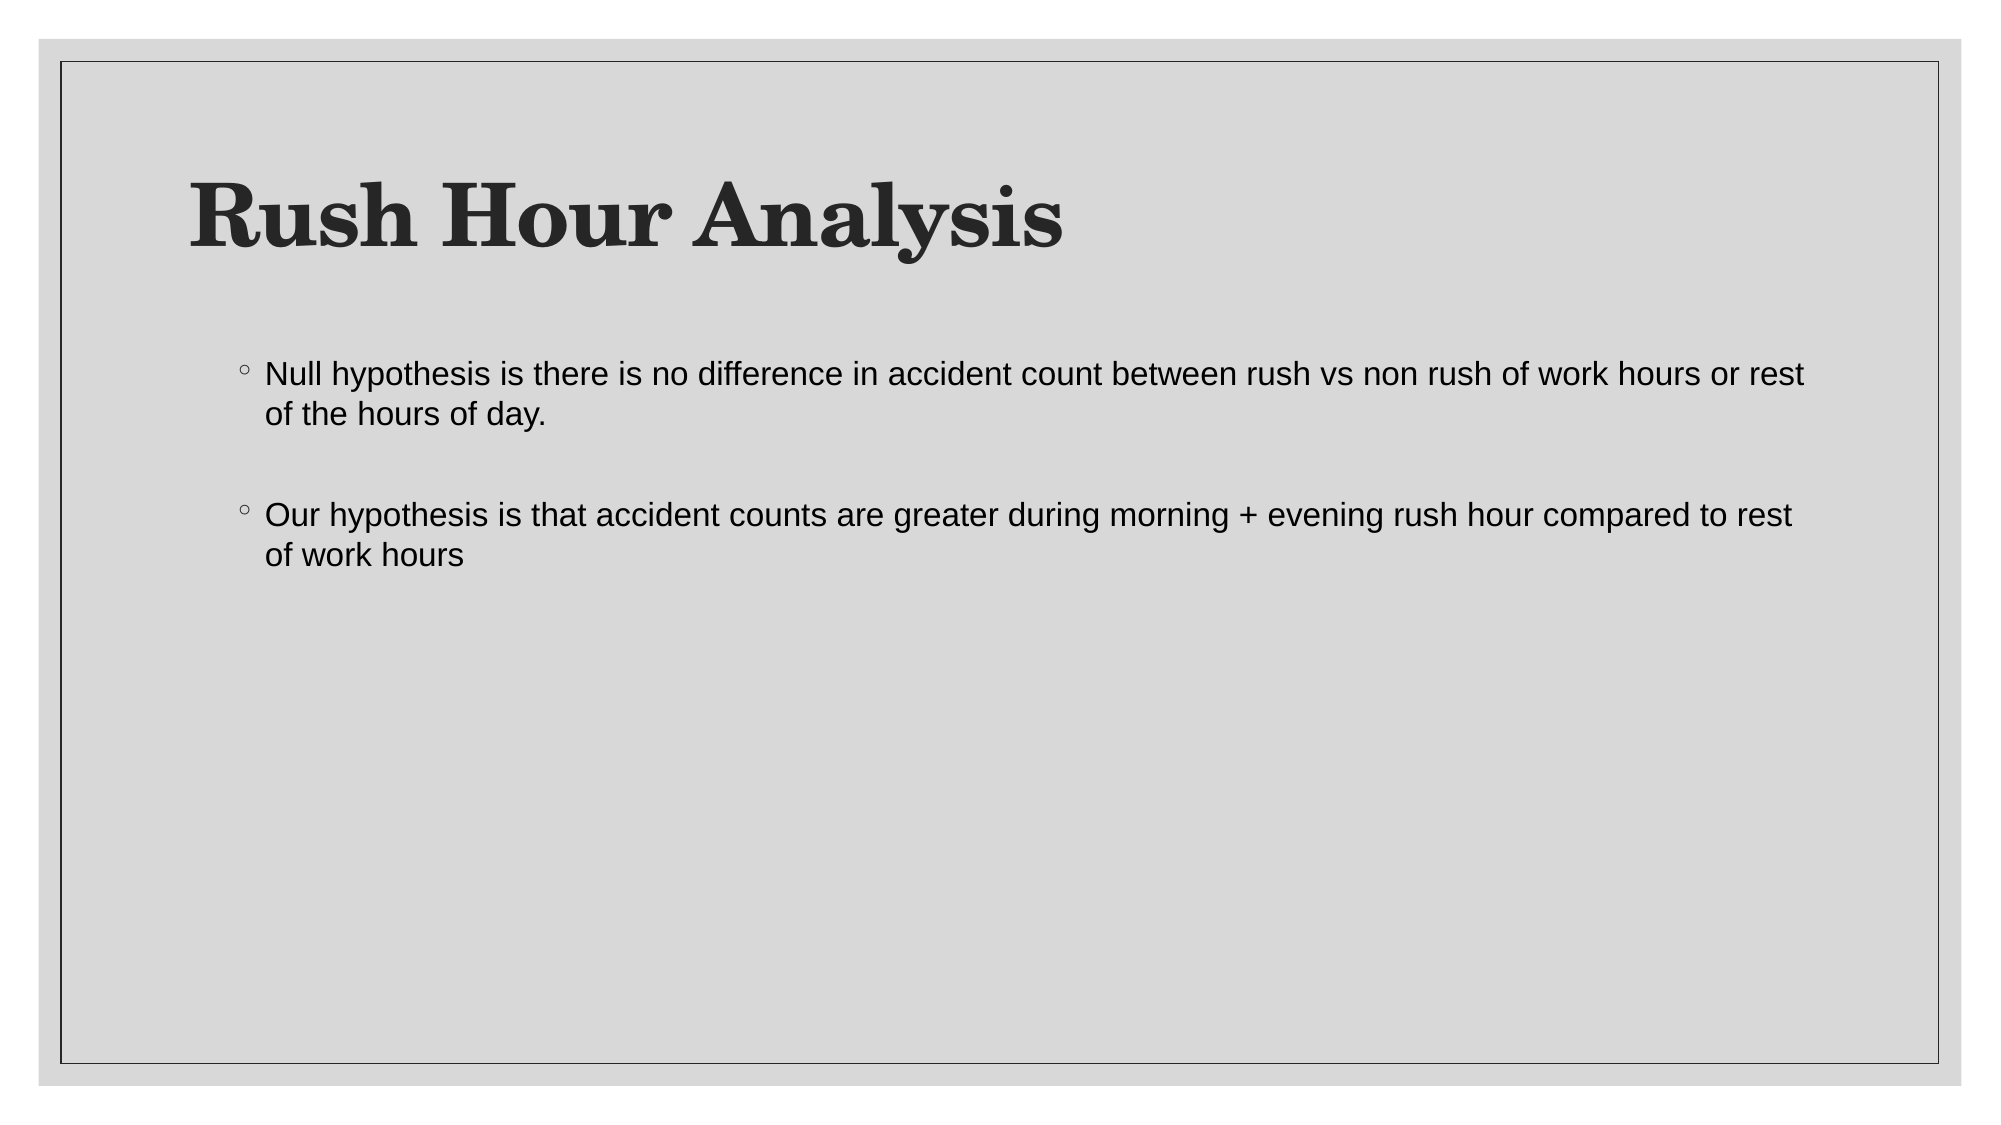

# Rush Hour Analysis
Null hypothesis is there is no difference in accident count between rush vs non rush of work hours or rest of the hours of day.

Our hypothesis is that accident counts are greater during morning + evening rush hour compared to rest of work hours